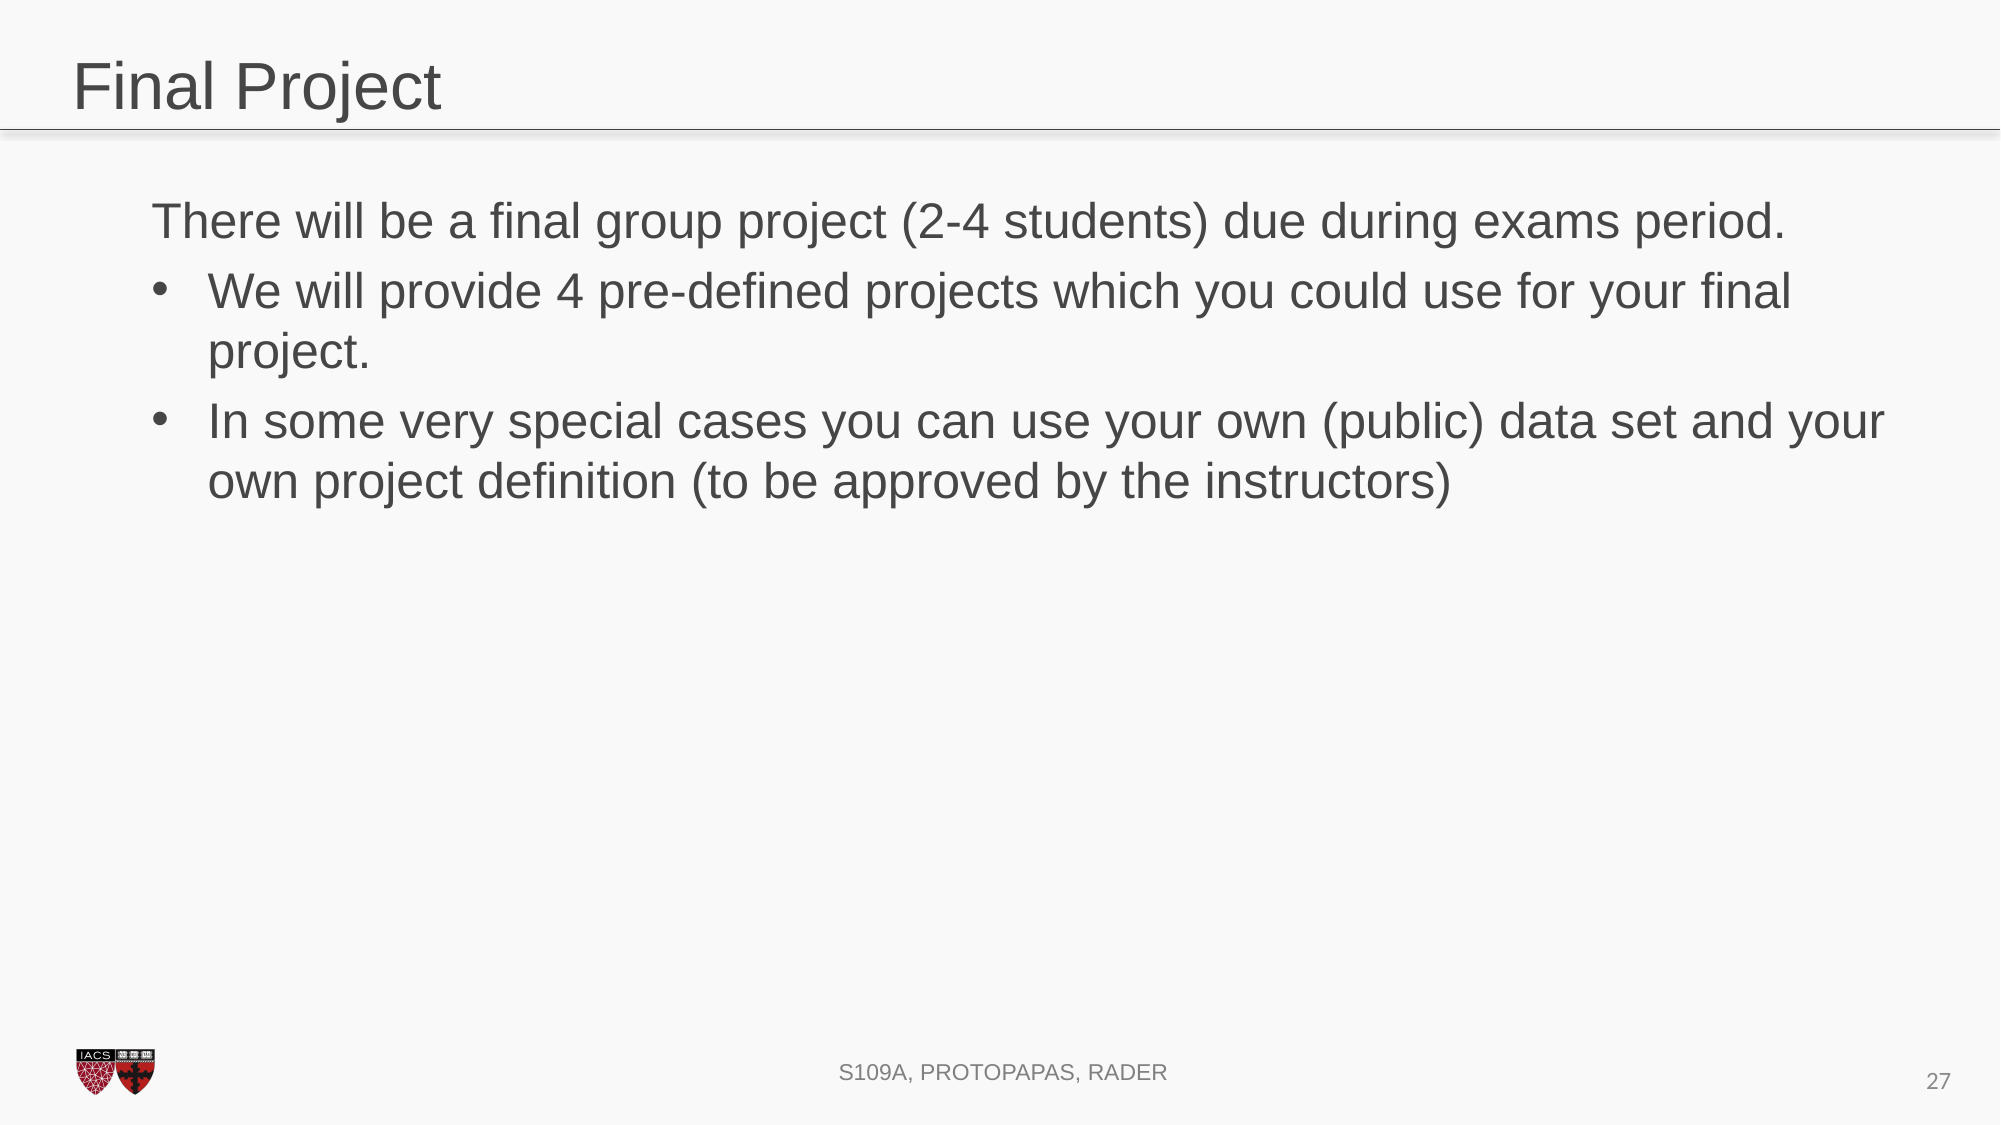

# Final Project
There will be a final group project (2-4 students) due during exams period.
We will provide 4 pre-defined projects which you could use for your final project.
In some very special cases you can use your own (public) data set and your own project definition (to be approved by the instructors)

27